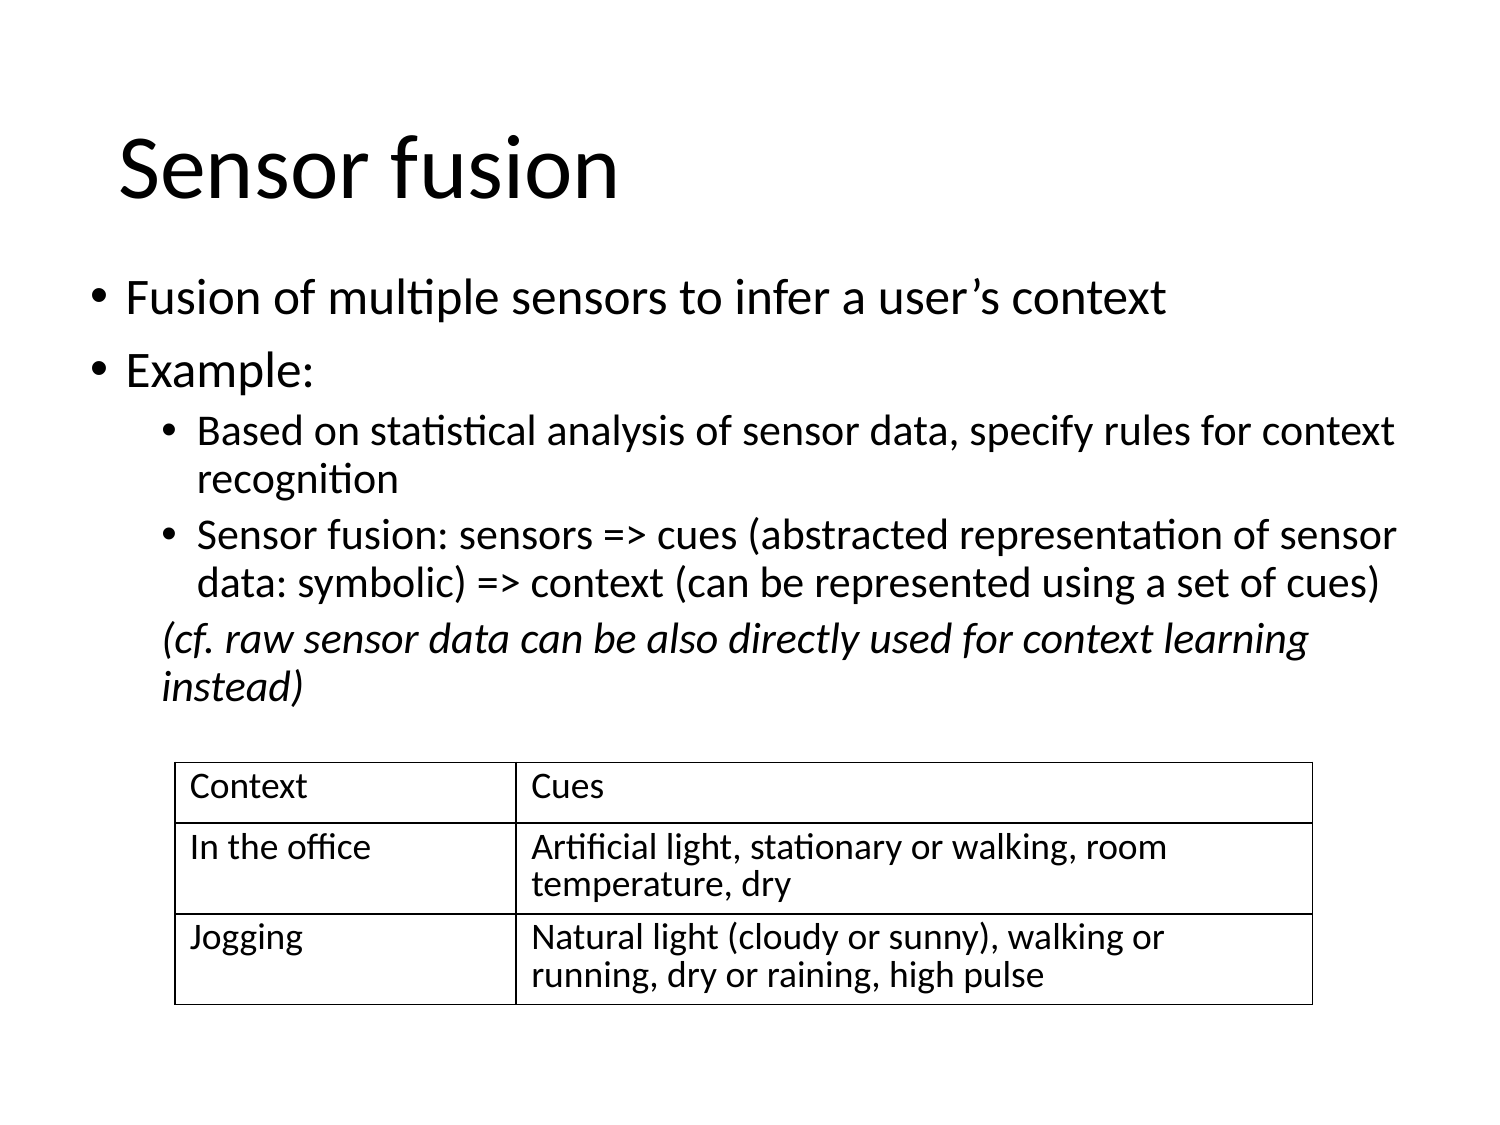

# Sensor fusion
Fusion of multiple sensors to infer a user’s context
Example:
Based on statistical analysis of sensor data, specify rules for context recognition
Sensor fusion: sensors => cues (abstracted representation of sensor data: symbolic) => context (can be represented using a set of cues)
(cf. raw sensor data can be also directly used for context learning instead)
| Context | Cues |
| --- | --- |
| In the office | Artificial light, stationary or walking, room temperature, dry |
| Jogging | Natural light (cloudy or sunny), walking or running, dry or raining, high pulse |